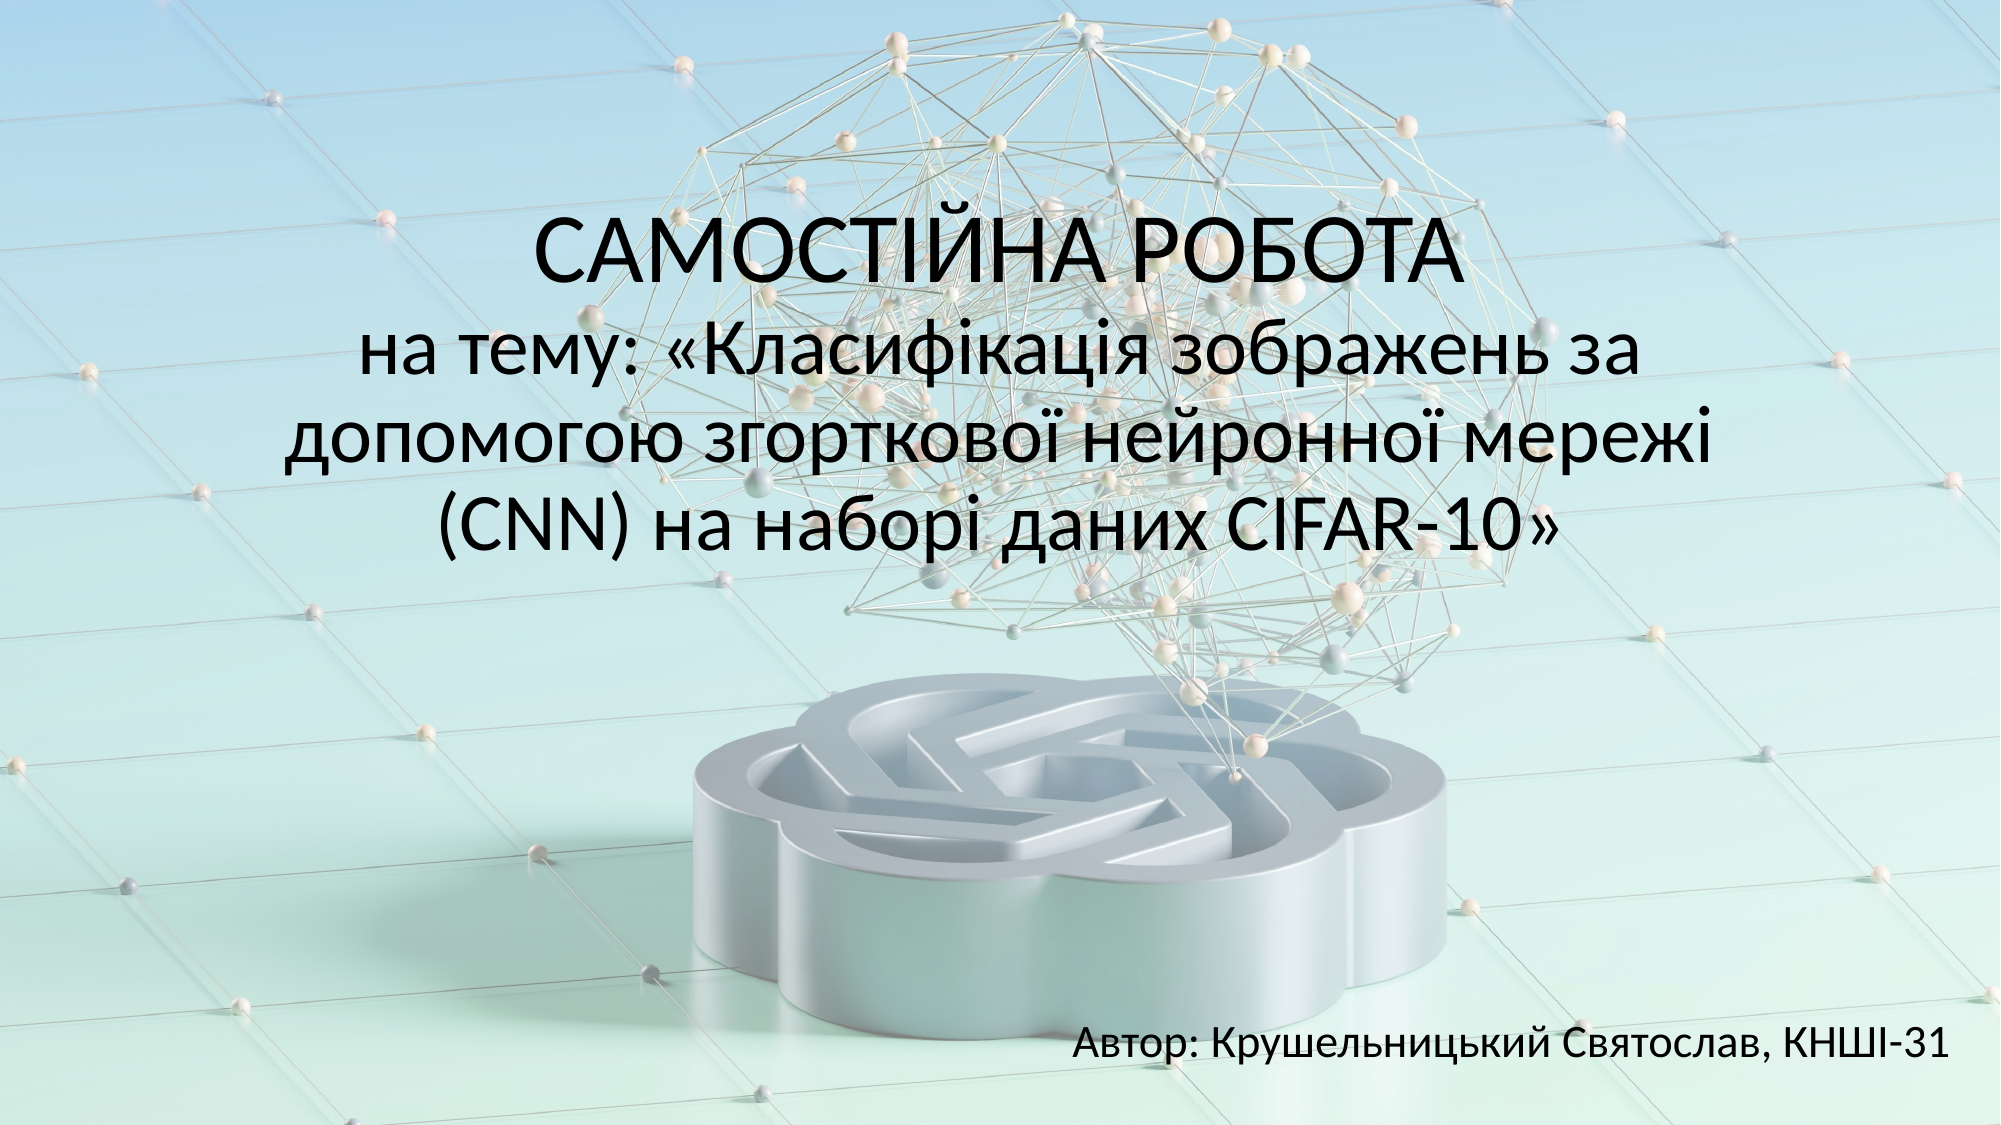

# САМОСТІЙНА РОБОТА на тему: «Класифікація зображень за допомогою згорткової нейронної мережі (CNN) на наборі даних CIFAR-10»
Автор: Крушельницький Святослав, КНШІ-31